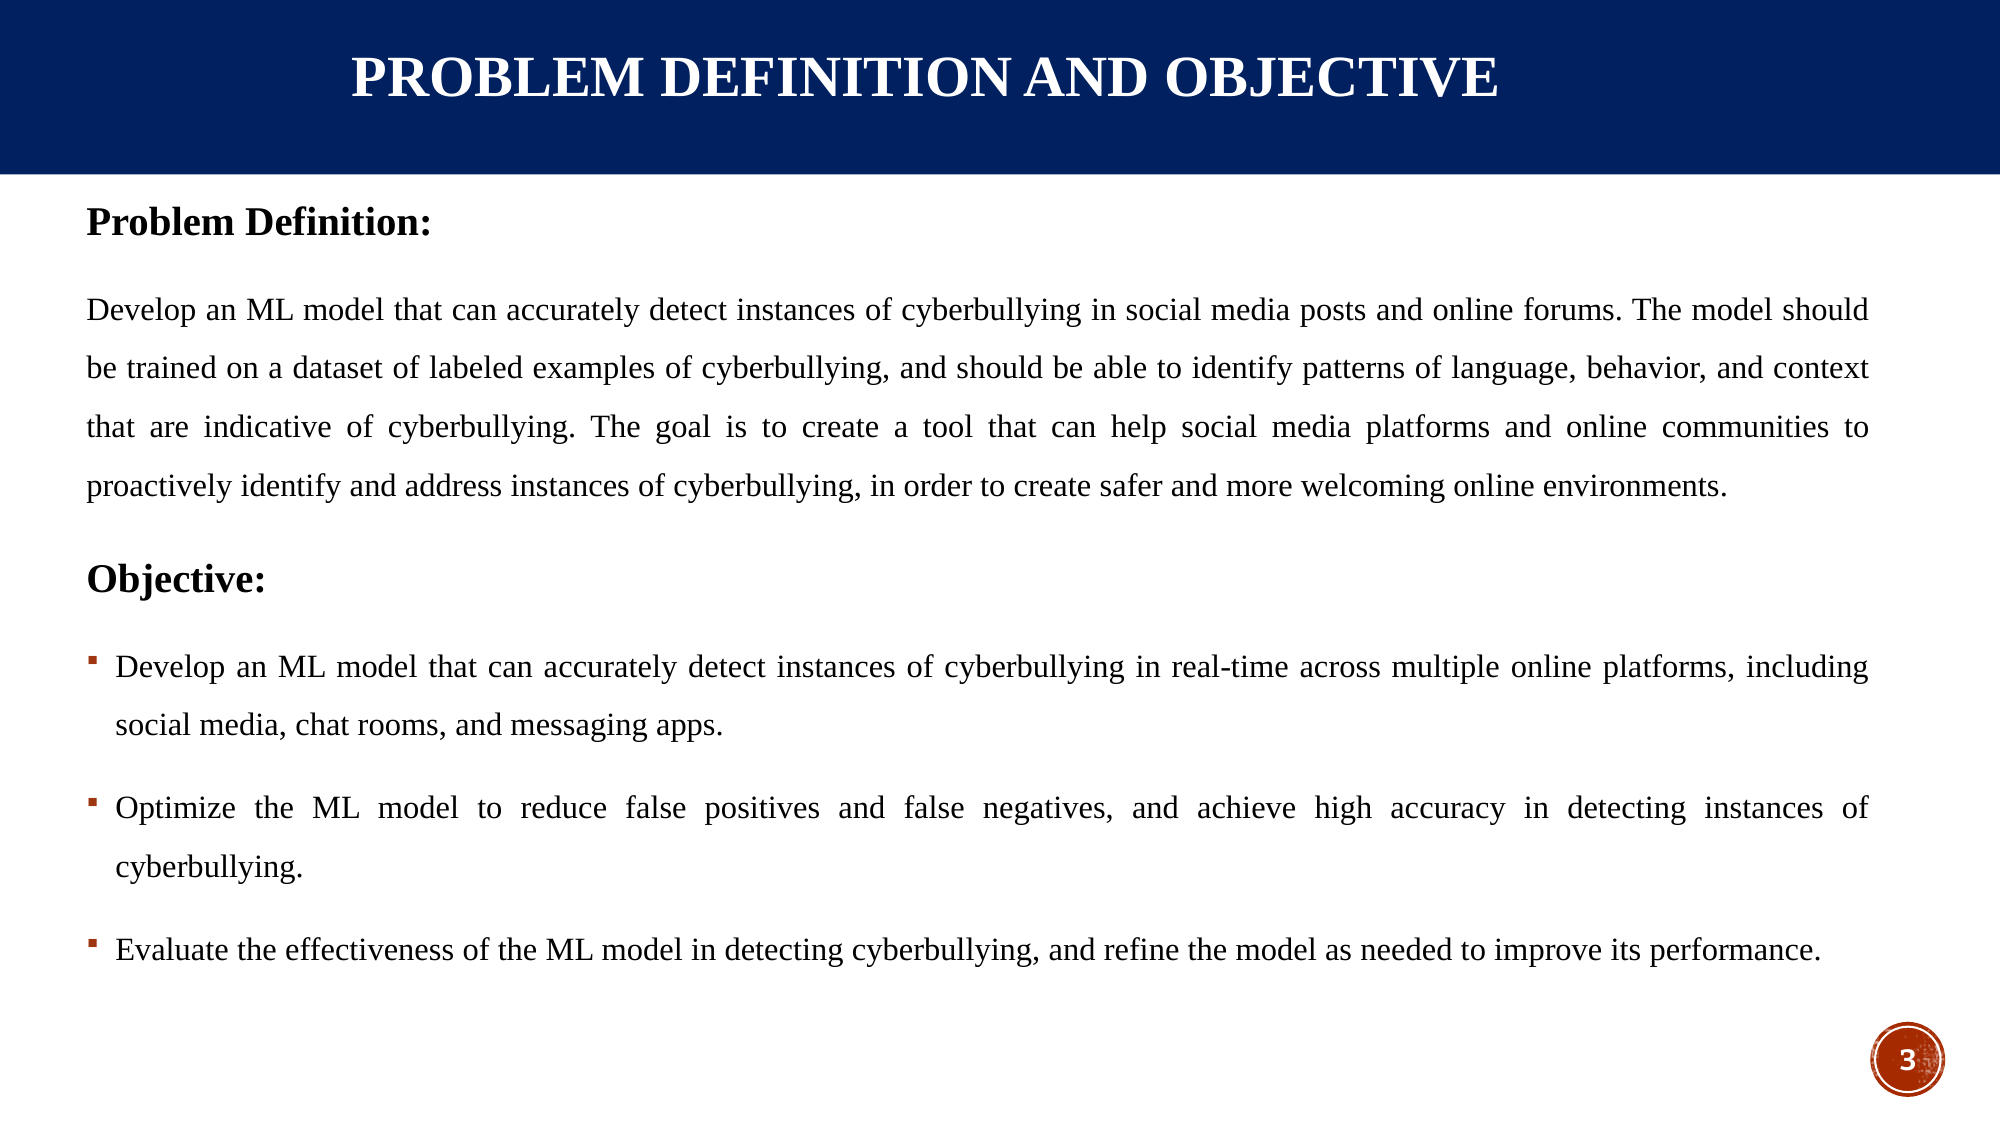

PROBLEM DEFINITION AND OBJECTIVE
#
Problem Definition:
Develop an ML model that can accurately detect instances of cyberbullying in social media posts and online forums. The model should be trained on a dataset of labeled examples of cyberbullying, and should be able to identify patterns of language, behavior, and context that are indicative of cyberbullying. The goal is to create a tool that can help social media platforms and online communities to proactively identify and address instances of cyberbullying, in order to create safer and more welcoming online environments.
Objective:
Develop an ML model that can accurately detect instances of cyberbullying in real-time across multiple online platforms, including social media, chat rooms, and messaging apps.
Optimize the ML model to reduce false positives and false negatives, and achieve high accuracy in detecting instances of cyberbullying.
Evaluate the effectiveness of the ML model in detecting cyberbullying, and refine the model as needed to improve its performance.

3